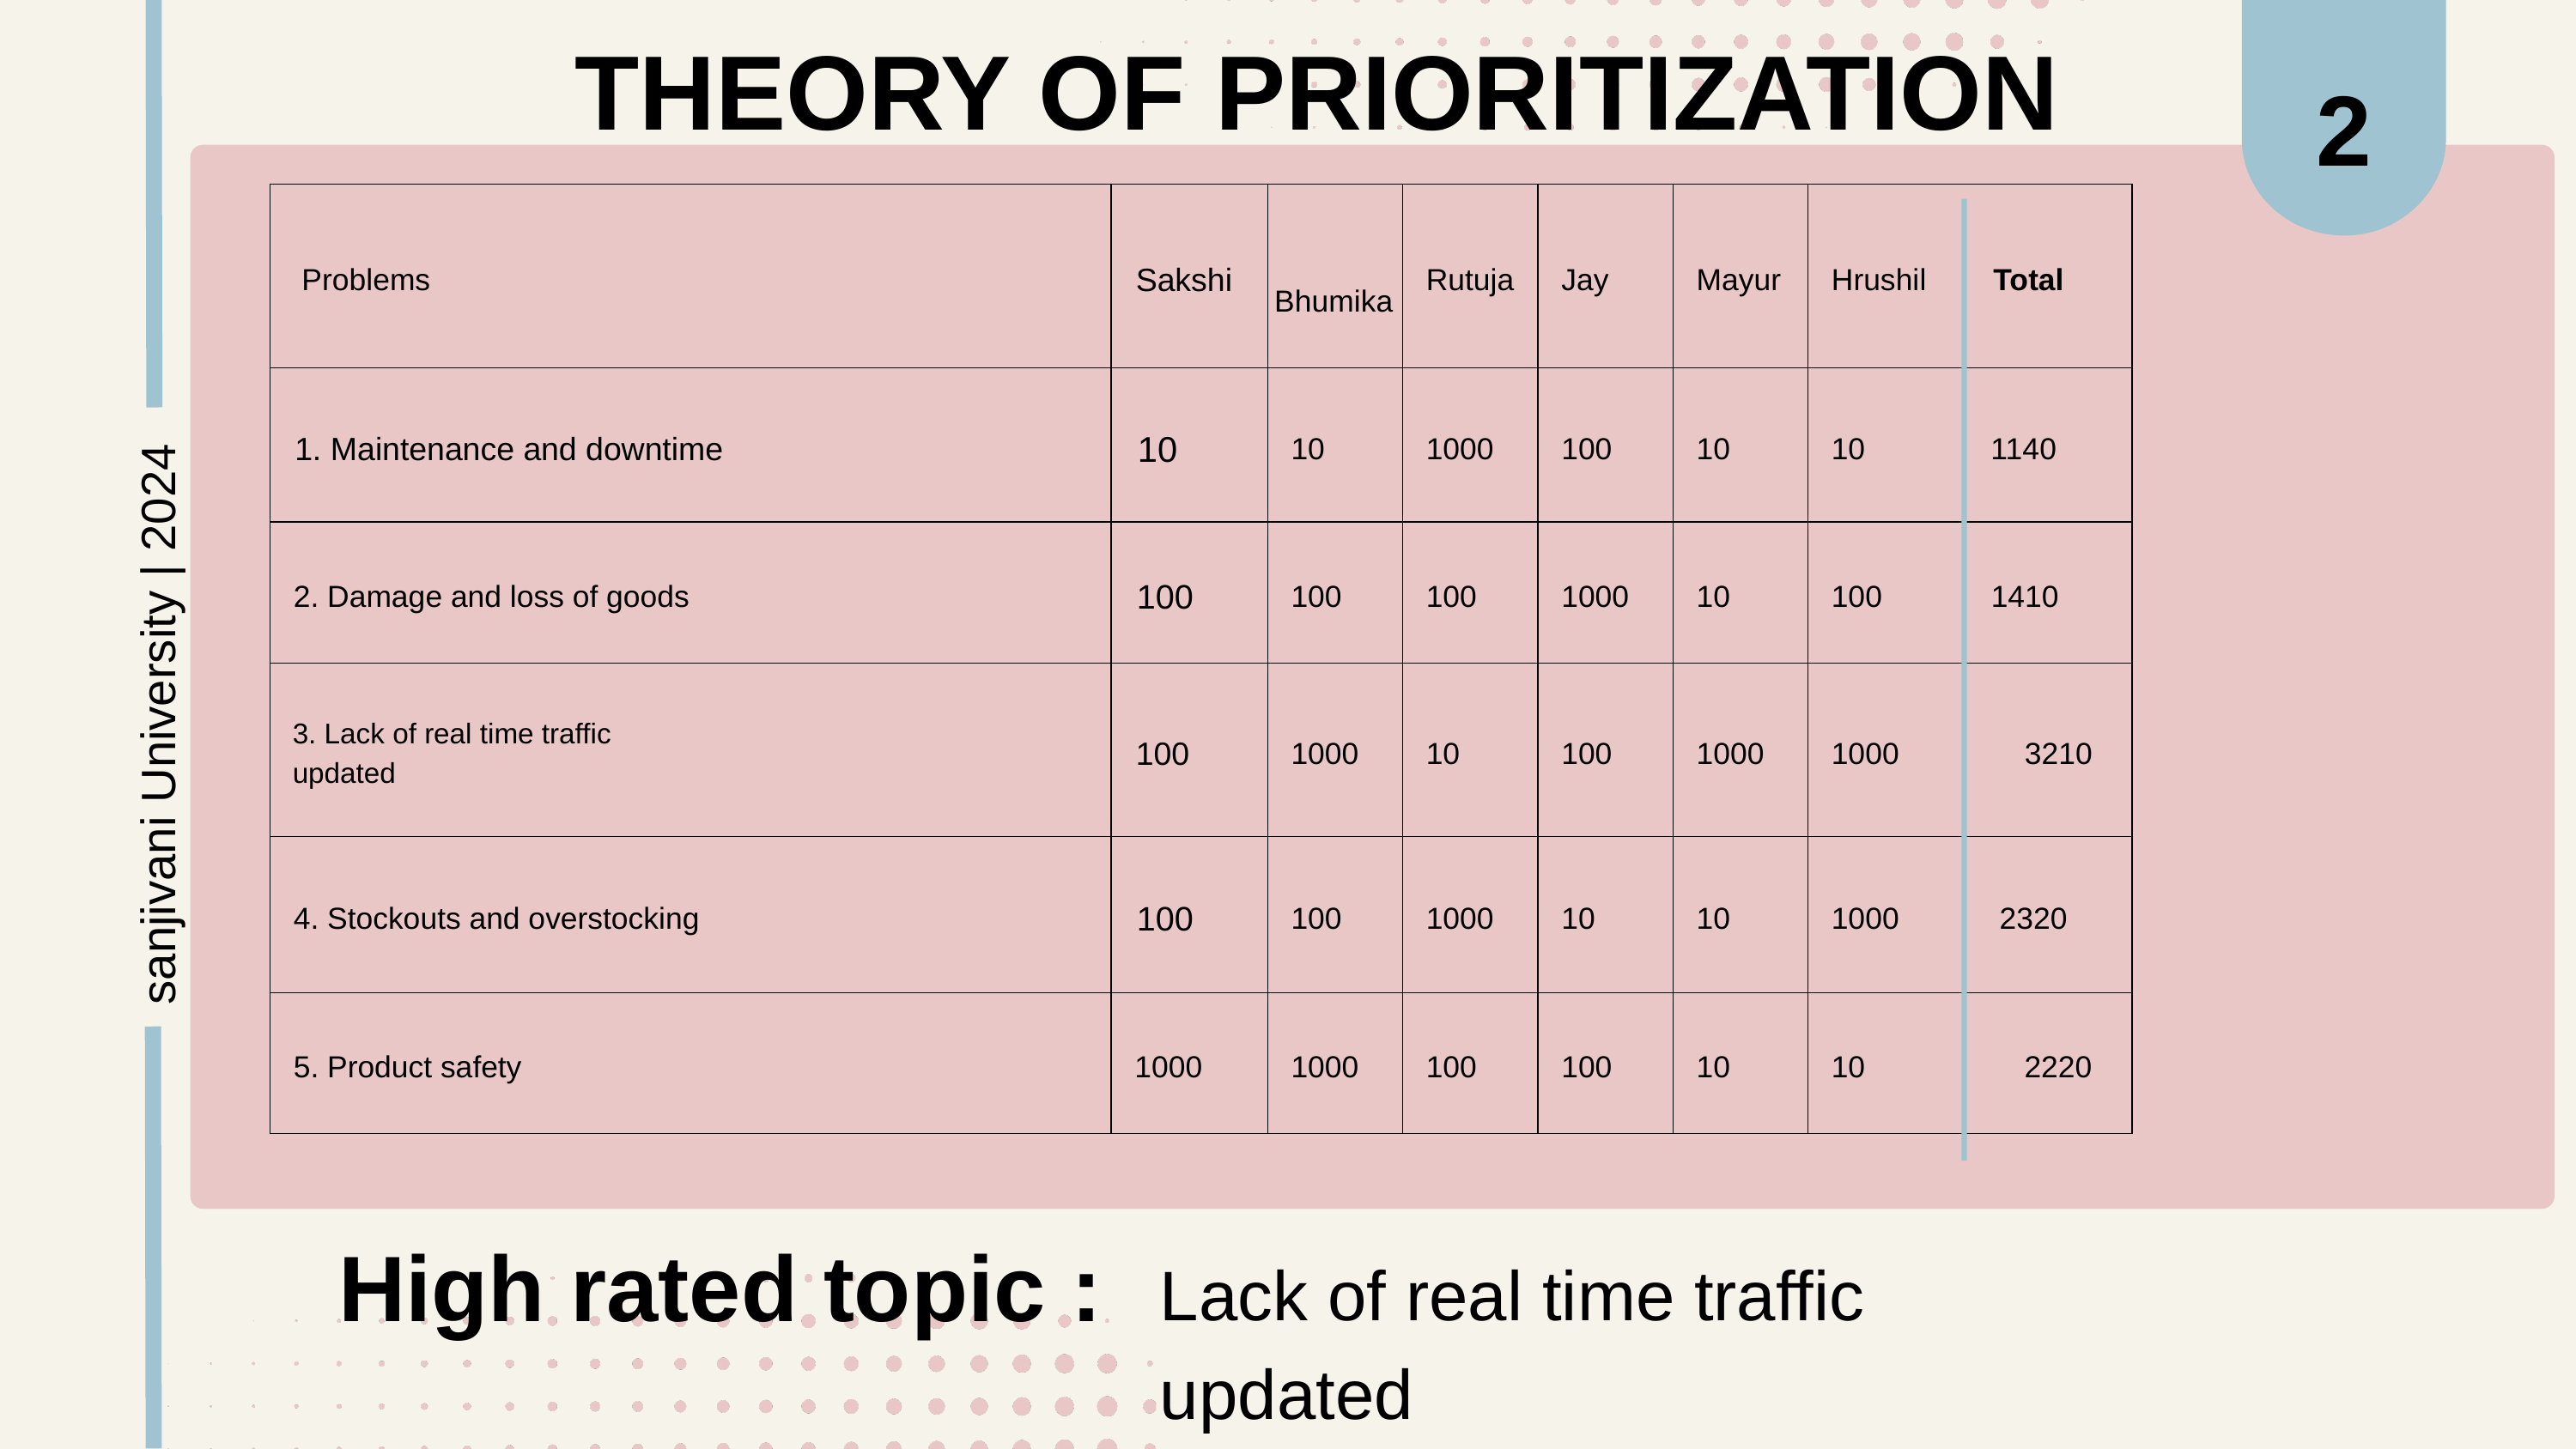

2

THEORY OF PRIORITIZATION

| Problems | Sakshi | Bhumika | Rutuja | Jay | Mayur | Hrushil        Total |
| --- | --- | --- | --- | --- | --- | --- |
| 1. Maintenance and downtime | 10 | 10 | 1000 | 100 | 10 | 10               1140 |
| 2. Damage and loss of goods | 100 | 100 | 100 | 1000 | 10 | 100             1410 |
| 3. Lack of real time traffic updated | 100 | 1000 | 10 | 100 | 1000 | 1000               3210 |
| 4. Stockouts and overstocking | 100 | 100 | 1000 | 10 | 10 | 1000            2320 |
| 5. Product safety | 1000 | 1000 | 100 | 100 | 10 | 10           2220 |

sanjivani University | 2024

High rated topic :
Lack of real time traffic updated